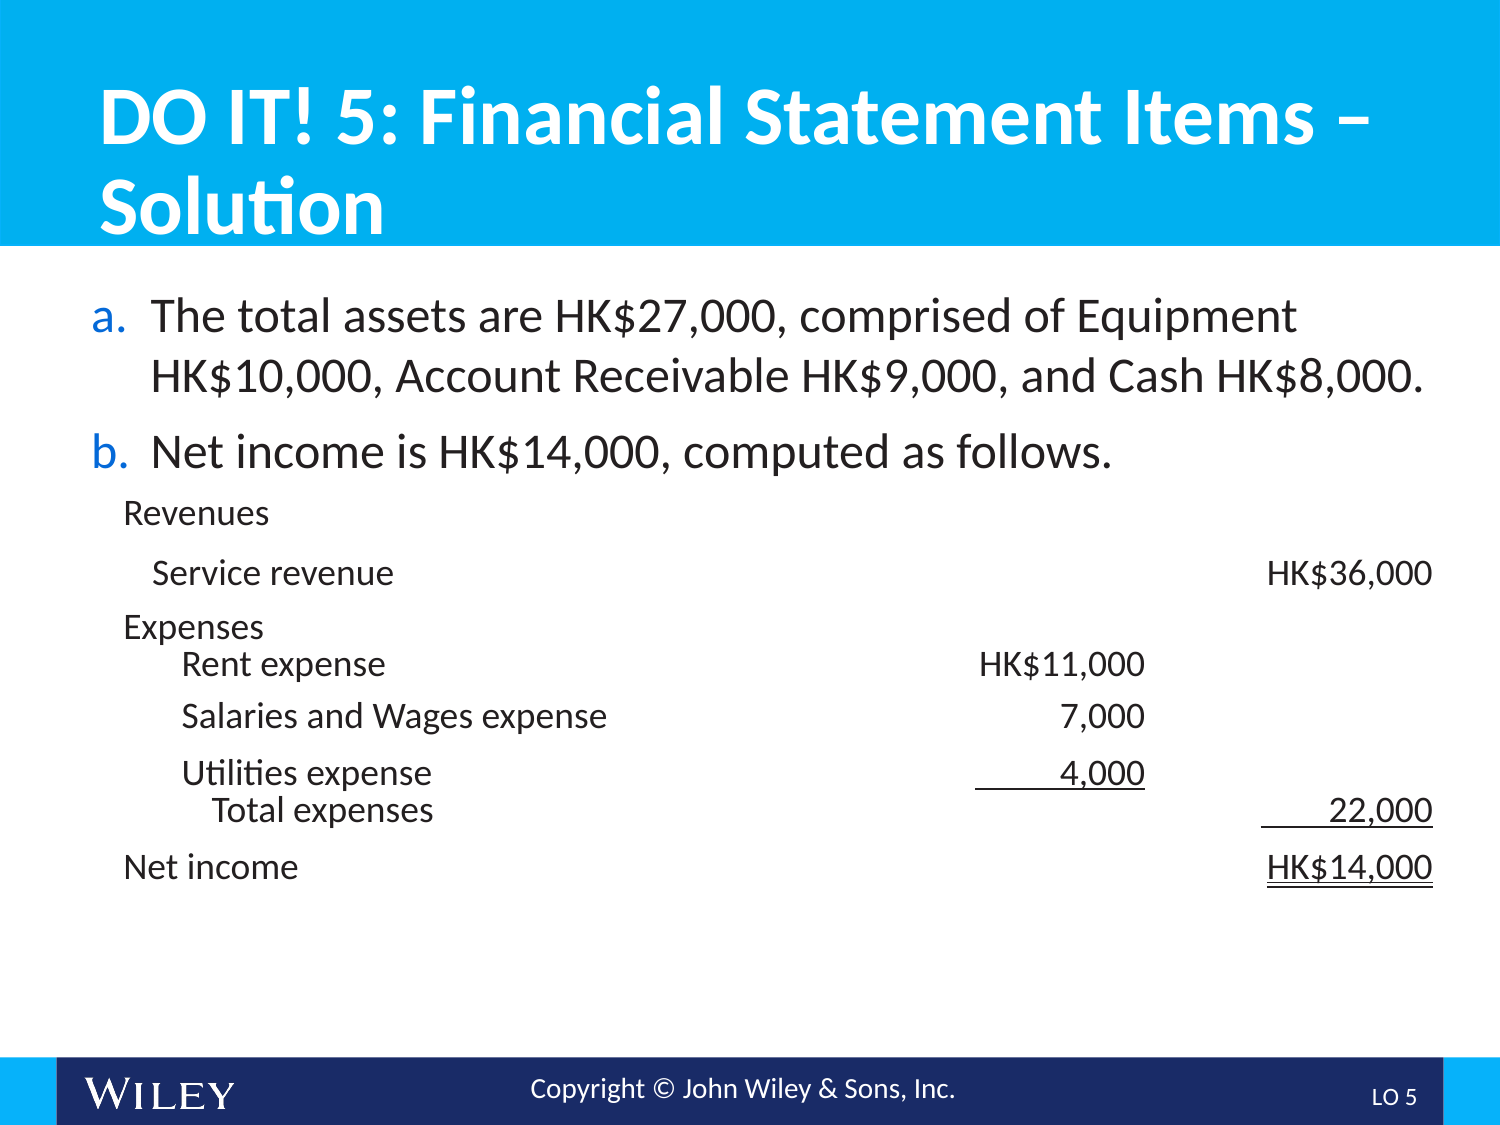

# DO IT! 5: Financial Statement Items –  Solution
The total assets are HK$27,000, comprised of Equipment HK$10,000, Account Receivable HK$9,000, and Cash HK$8,000.
Net income is HK$14,000, computed as follows.
| Revenues |  |  |
| --- | --- | --- |
| Service revenue |  | HK$36,000 |
| Expenses |  |  |
| Rent expense | HK$11,000 |  |
| Salaries and Wages expense | 7,000 |  |
| Utilities expense | 4,000 |  |
| Total expenses |  | 22,000 |
| Net income |  | HK$14,000 |
L O 5